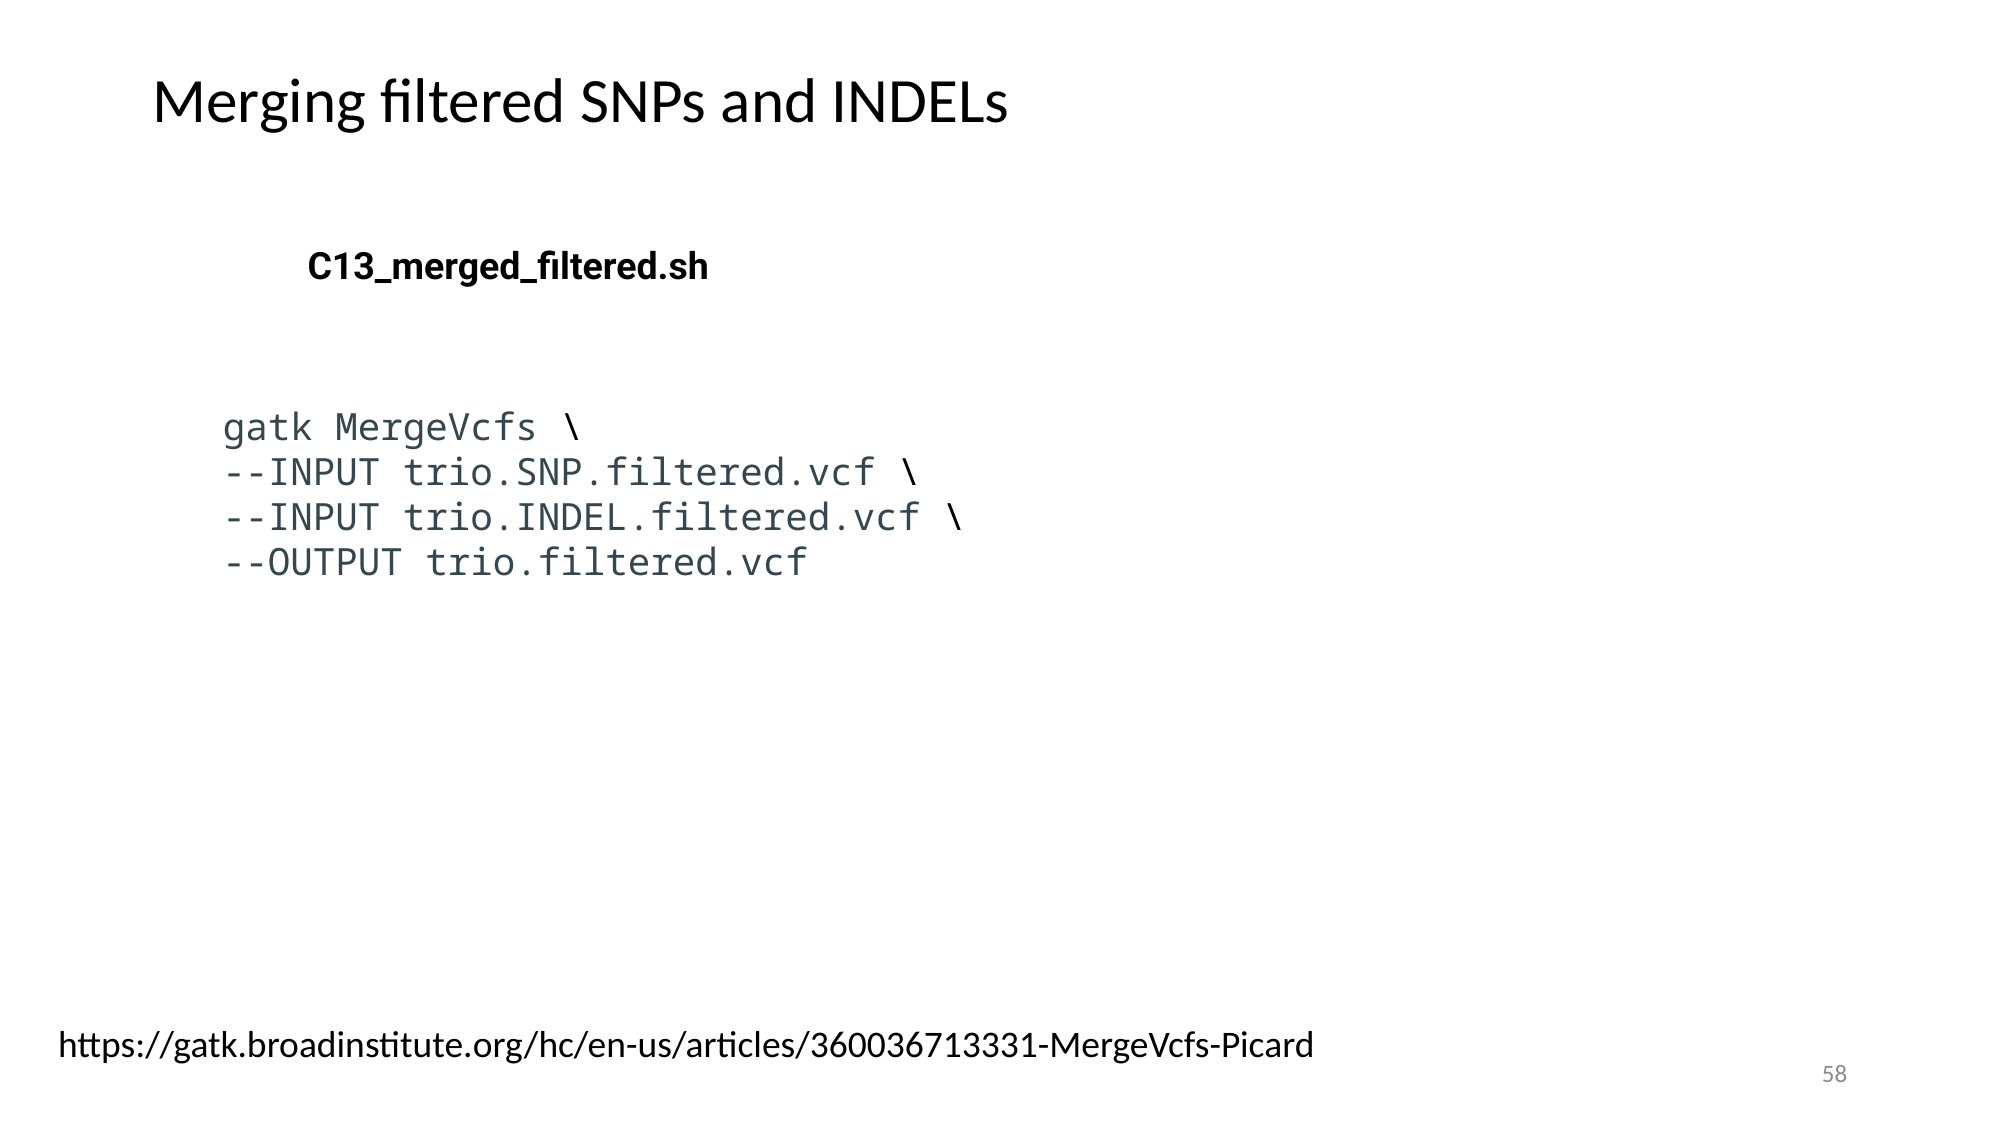

# Merging filtered SNPs and INDELs
C13_merged_filtered.sh
gatk MergeVcfs \
--INPUT trio.SNP.filtered.vcf \
--INPUT trio.INDEL.filtered.vcf \
--OUTPUT trio.filtered.vcf
https://gatk.broadinstitute.org/hc/en-us/articles/360036713331-MergeVcfs-Picard
58